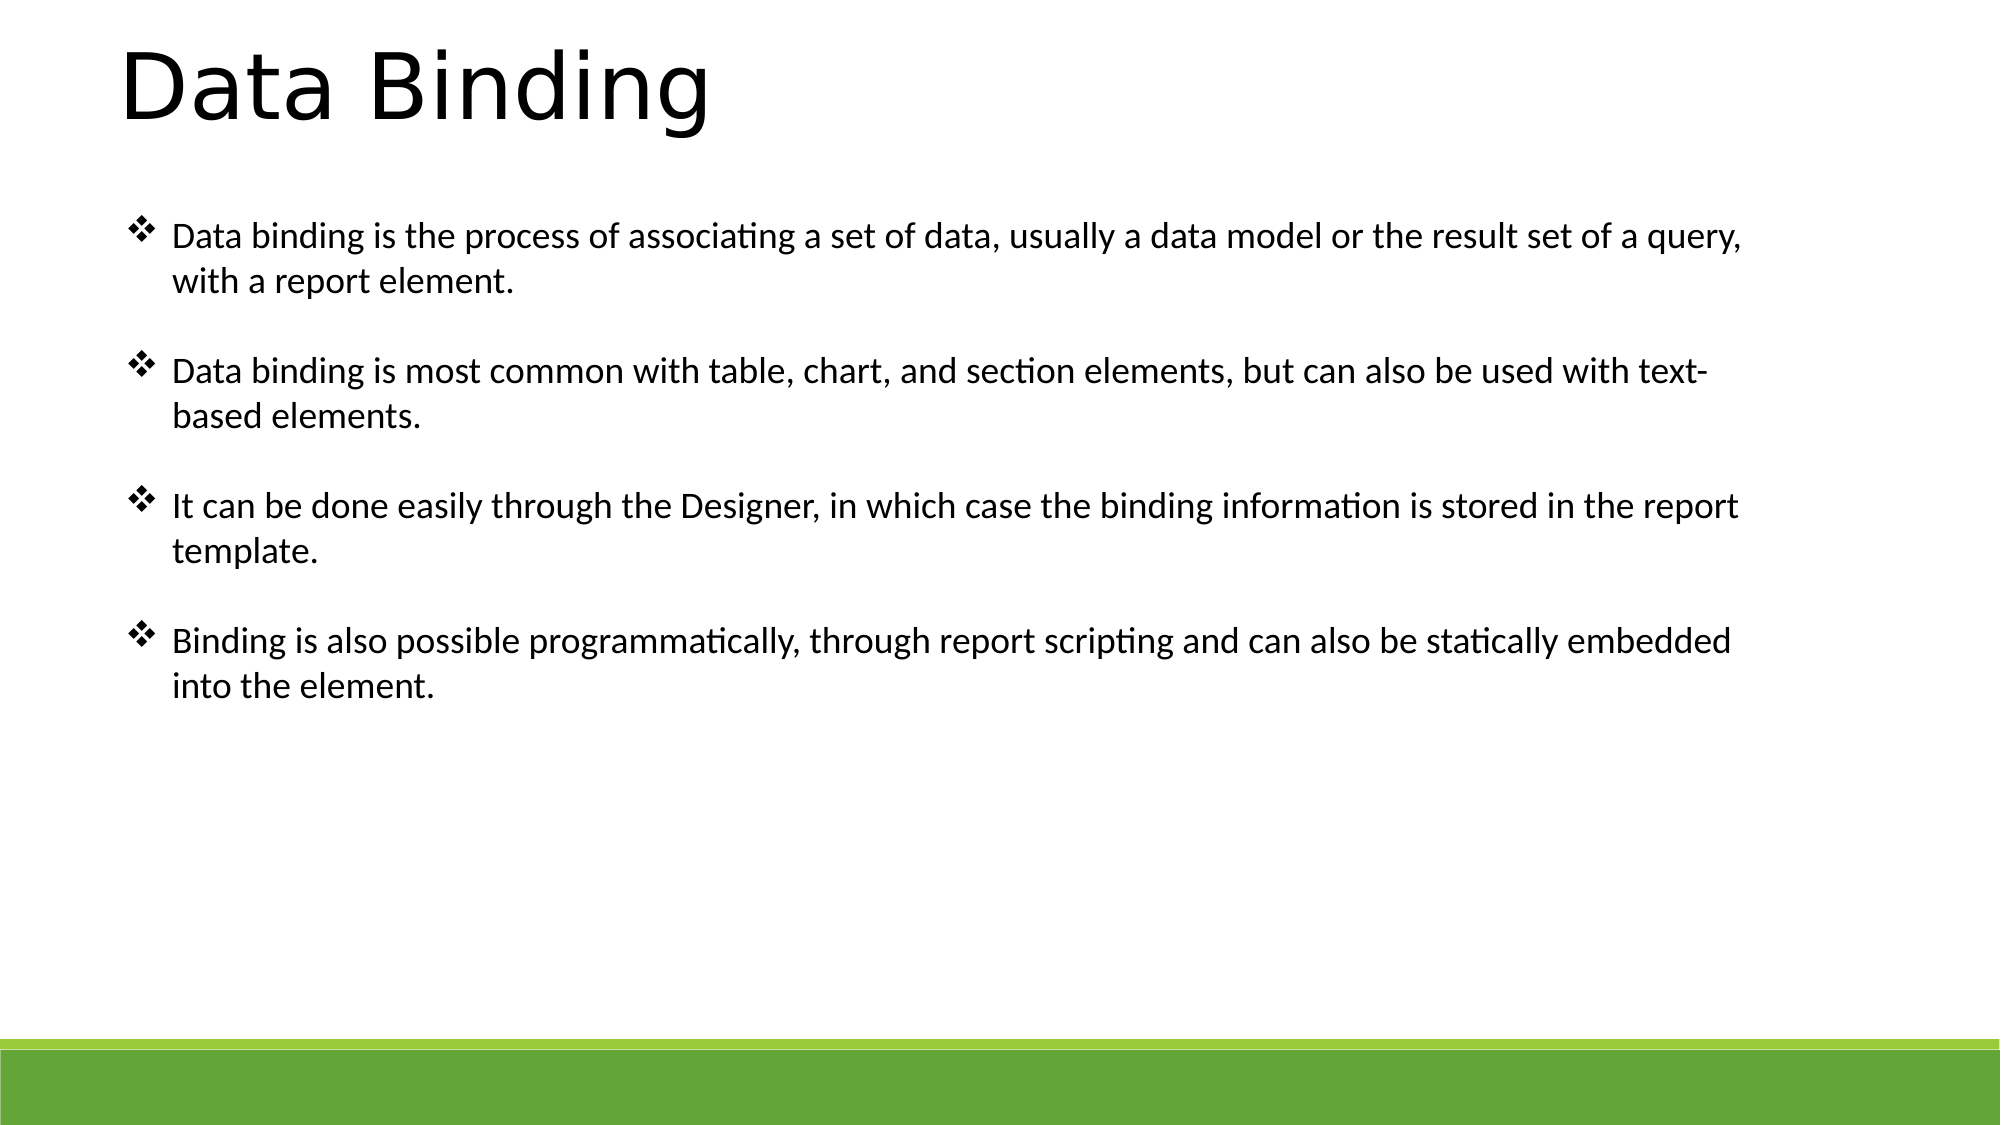

Data Binding

Data binding is the process of associating a set of data, usually a data model or the result set of a query, with a report element.

Data binding is most common with table, chart, and section elements, but can also be used with text-based elements.

It can be done easily through the Designer, in which case the binding information is stored in the report template.

Binding is also possible programmatically, through report scripting and can also be statically embedded into the element.